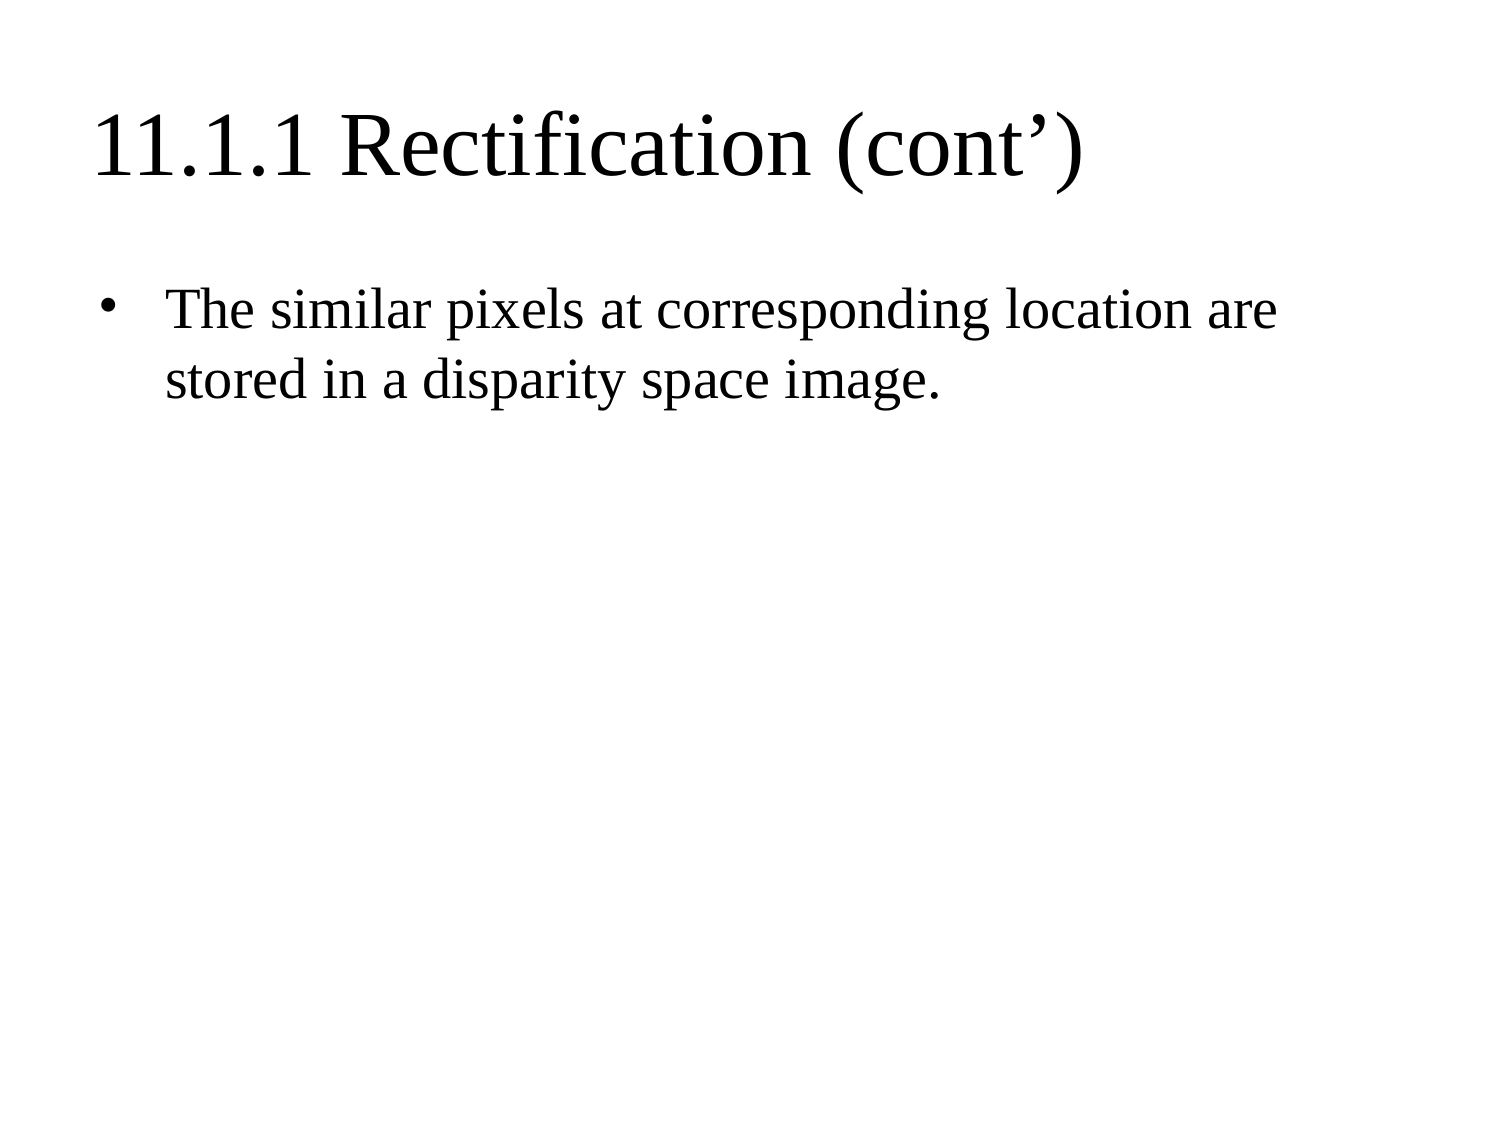

# 11.1.1 Rectification (cont’)
The similar pixels at corresponding location are stored in a disparity space image.